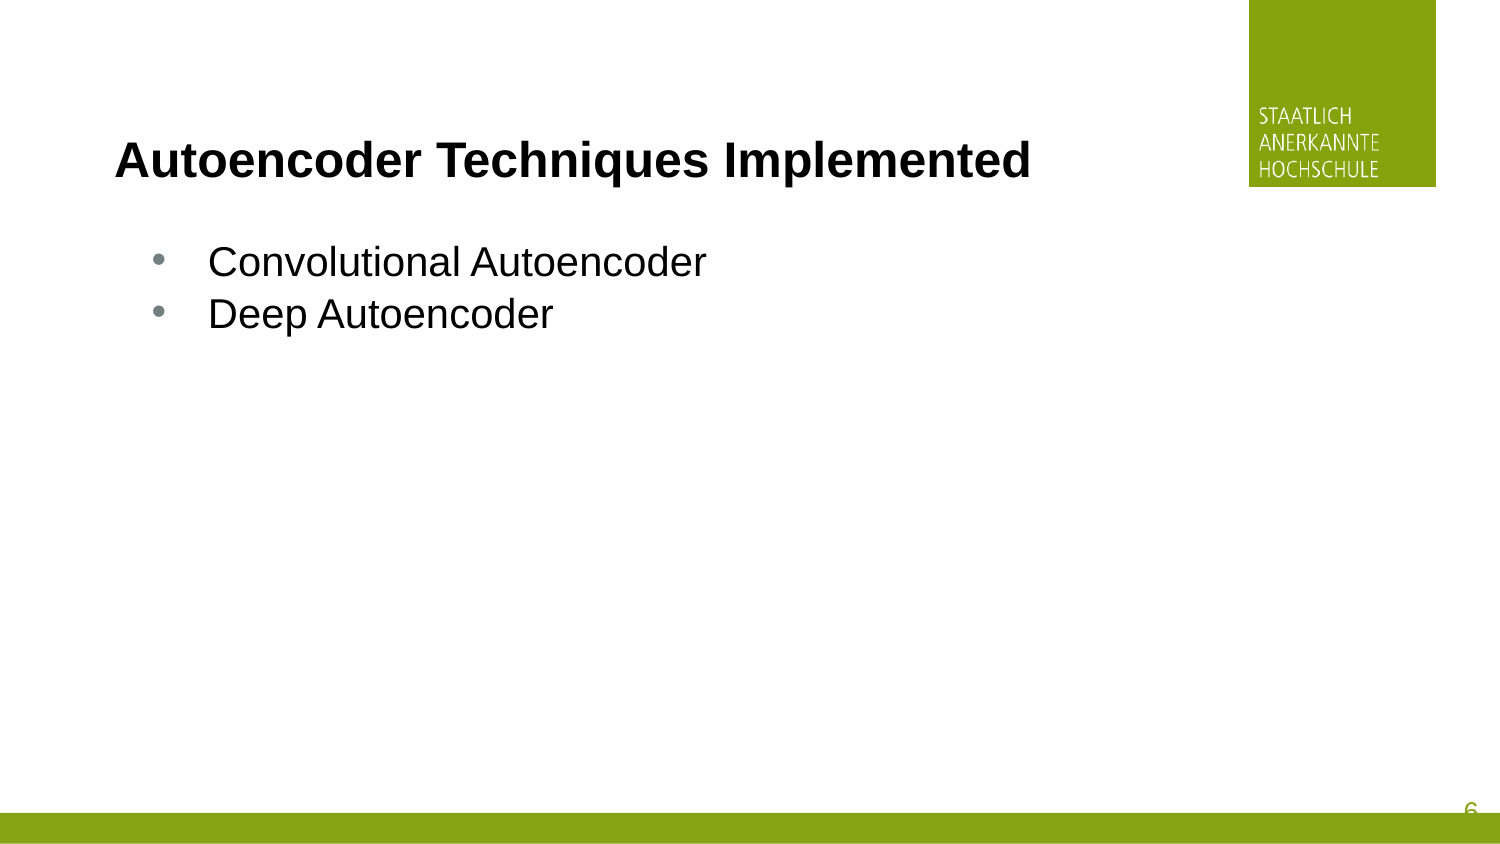

# Autoencoder Techniques Implemented
Convolutional Autoencoder
Deep Autoencoder
6